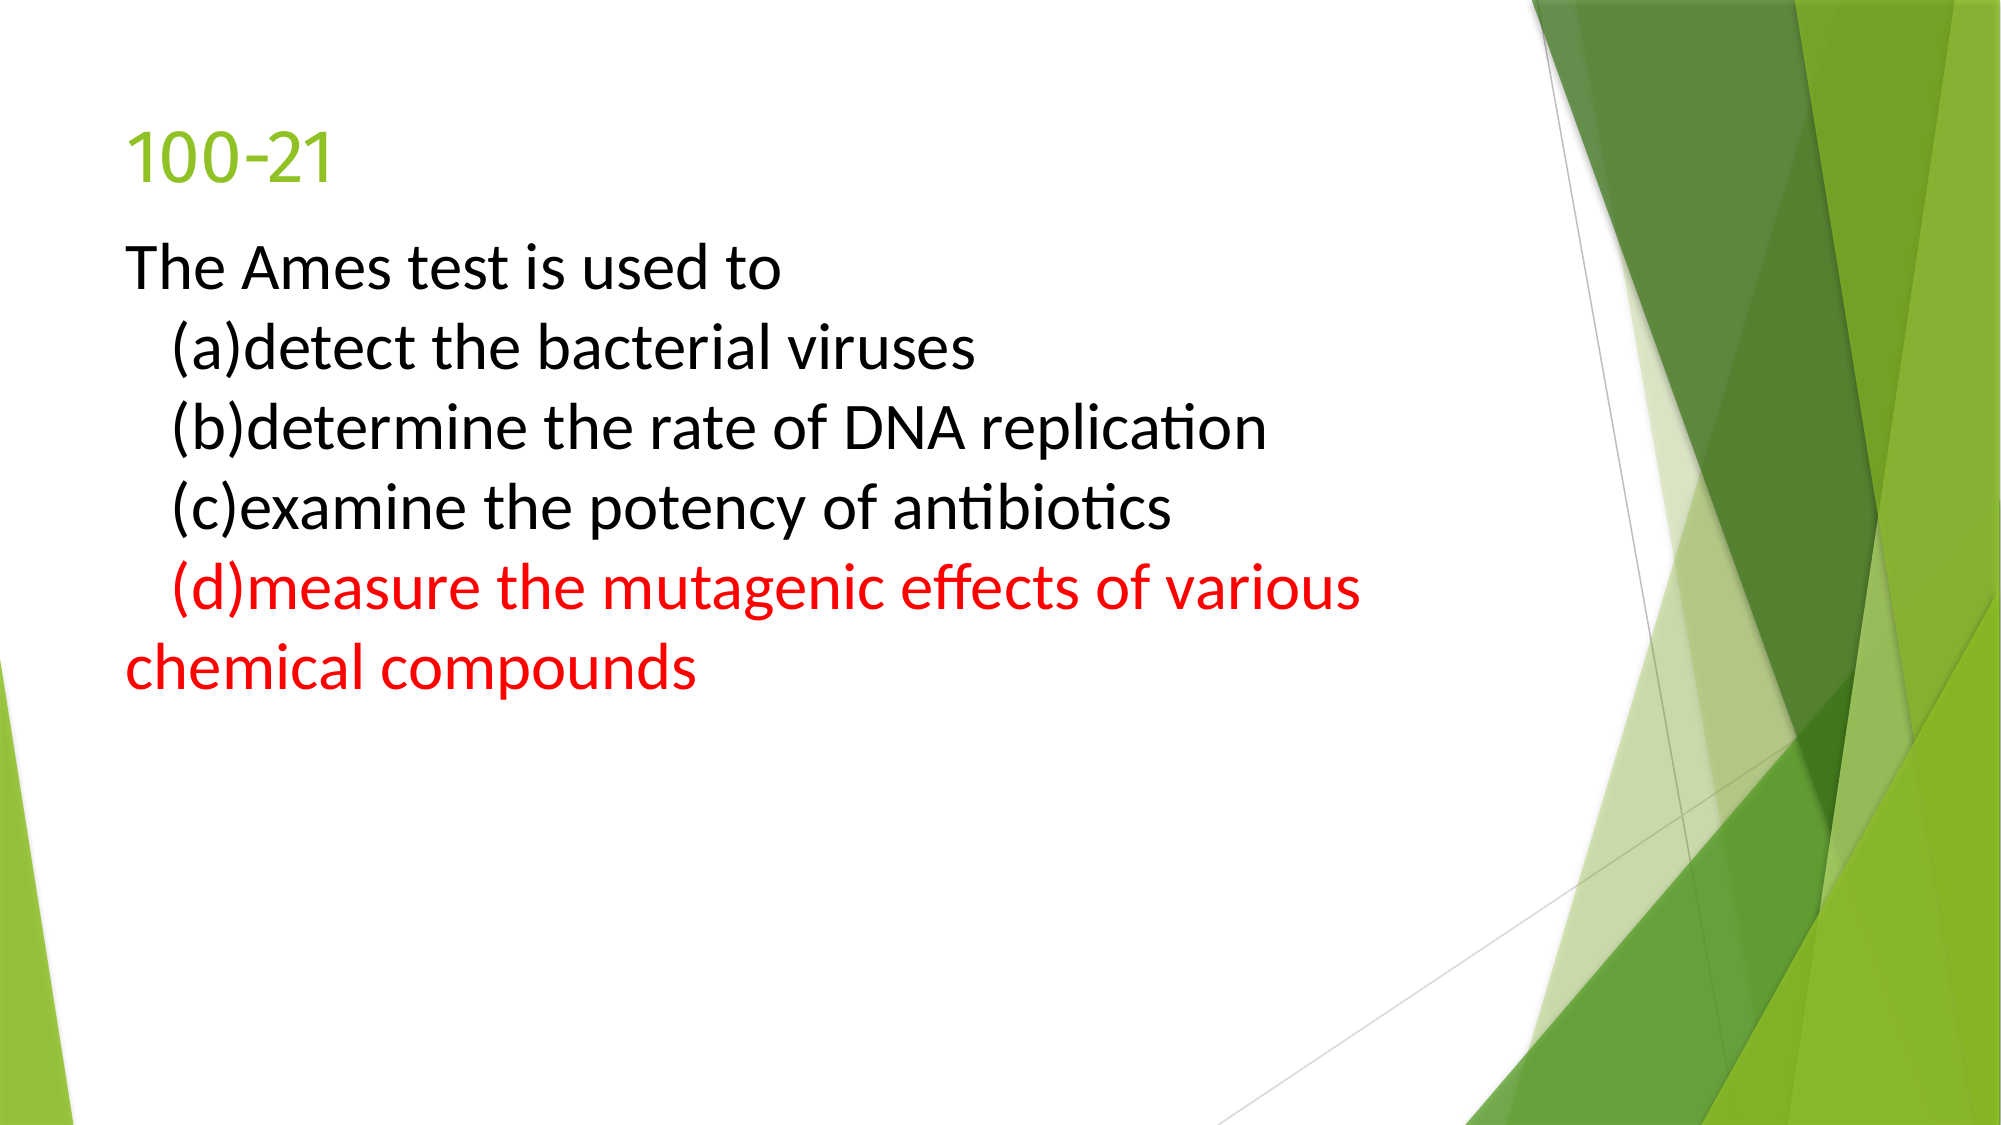

# 100-21
The Ames test is used to
   (a)detect the bacterial viruses
   (b)determine the rate of DNA replication
   (c)examine the potency of antibiotics
   (d)measure the mutagenic effects of various chemical compounds